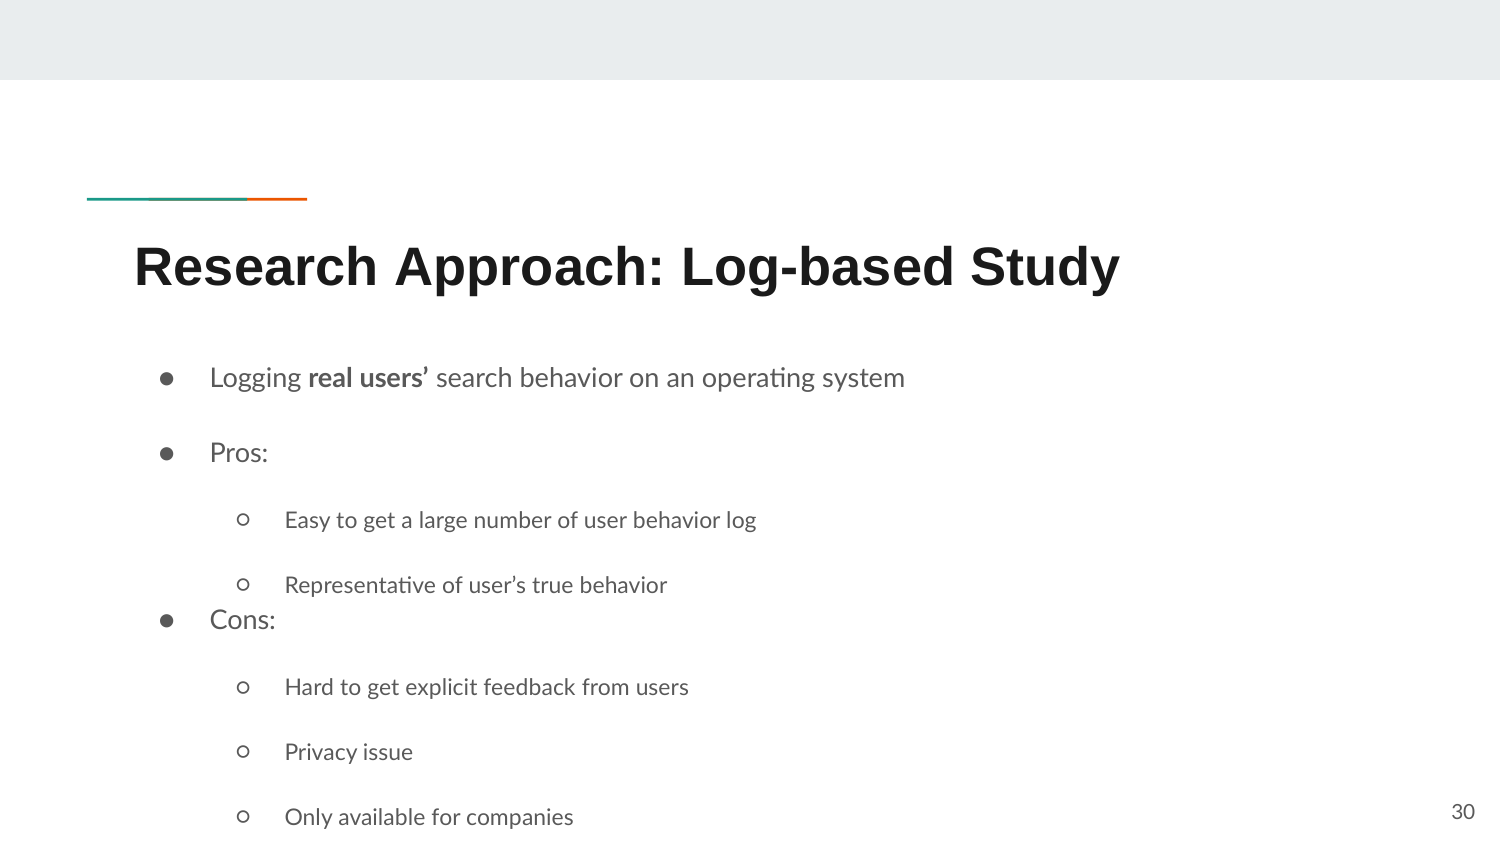

# Research Approach: Log-based Study
Logging real users’ search behavior on an operating system

Pros:
Easy to get a large number of user behavior log
Representative of user’s true behavior
Cons:
Hard to get explicit feedback from users
Privacy issue
Only available for companies
30